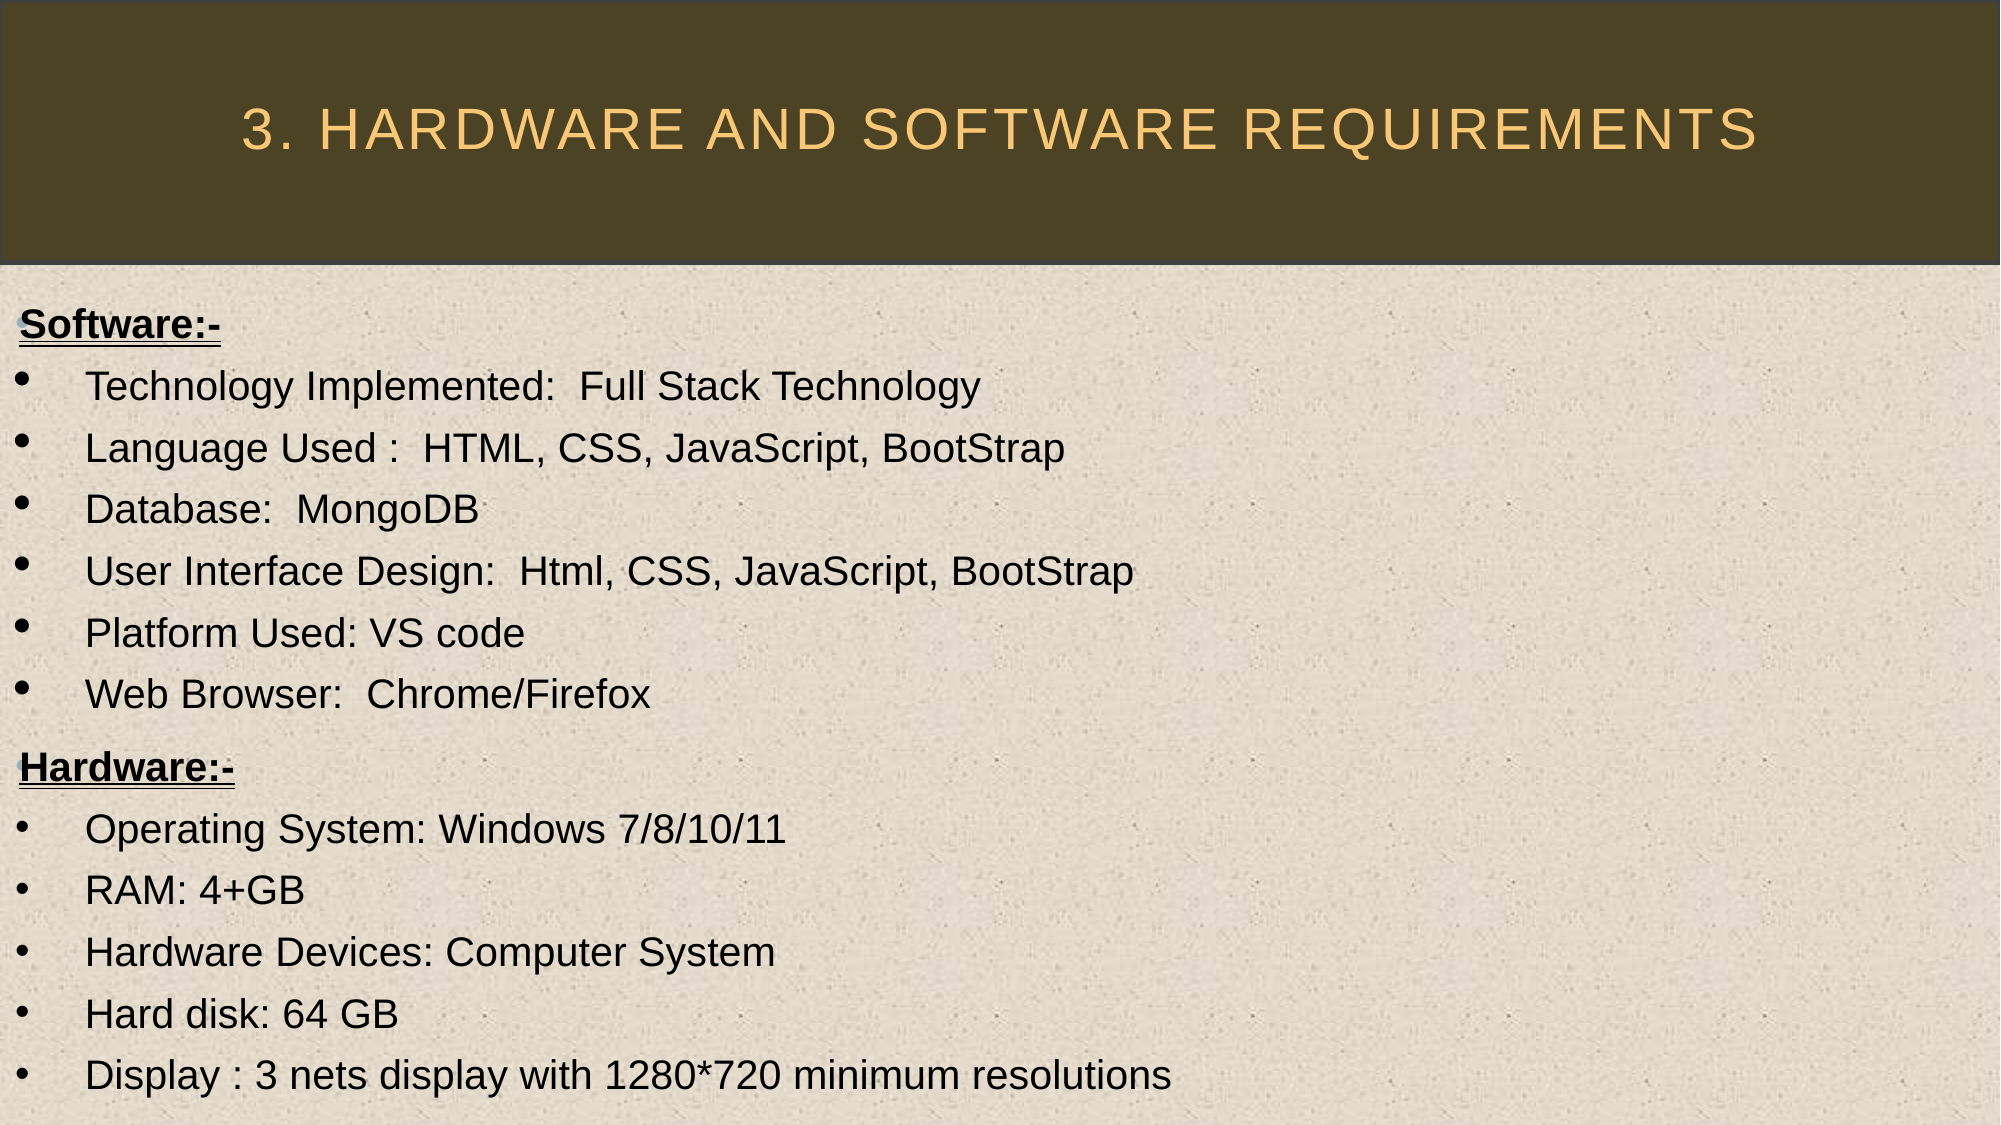

# 3. HARDWARE AND SOFTWARE REQUIREMENTS
Software:-
Technology Implemented:  Full Stack Technology
Language Used :  HTML, CSS, JavaScript, BootStrap
Database:  MongoDB
User Interface Design:  Html, CSS, JavaScript, BootStrap
Platform Used: VS code
Web Browser:  Chrome/Firefox
Hardware:-
Operating System: Windows 7/8/10/11
RAM: 4+GB
Hardware Devices: Computer System
Hard disk: 64 GB
Display : 3 nets display with 1280*720 minimum resolutions